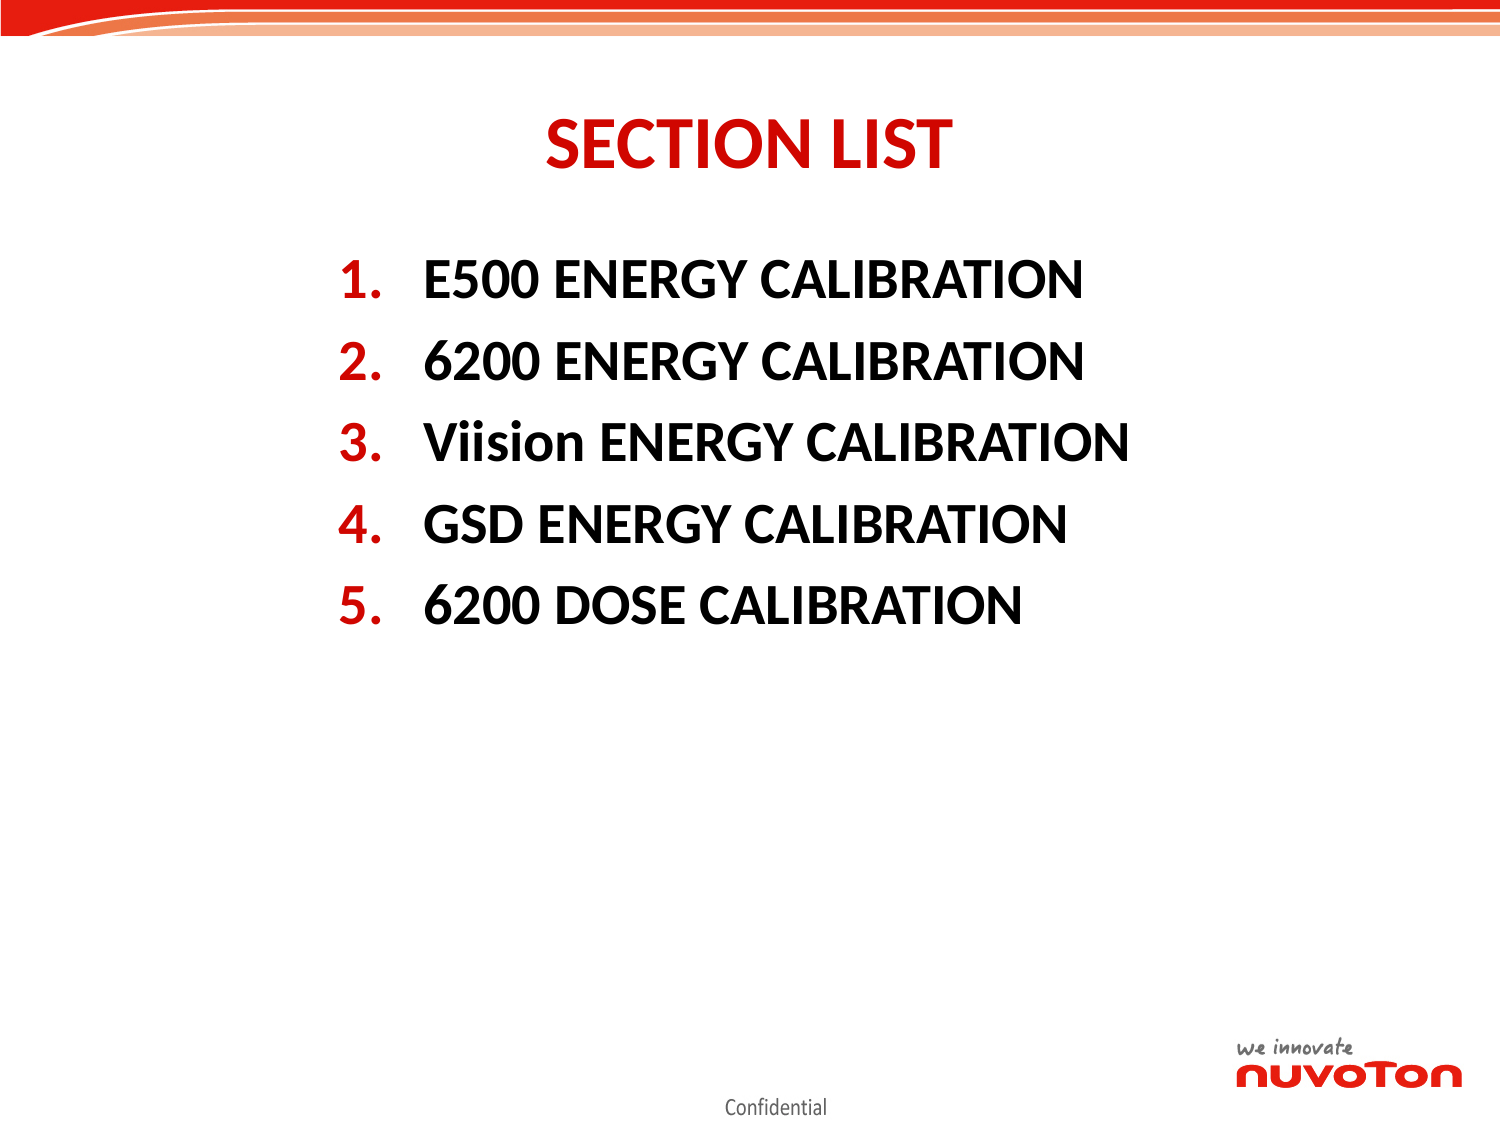

# SECTION LIST
E500 ENERGY CALIBRATION
6200 ENERGY CALIBRATION
Viision ENERGY CALIBRATION
GSD ENERGY CALIBRATION
6200 DOSE CALIBRATION